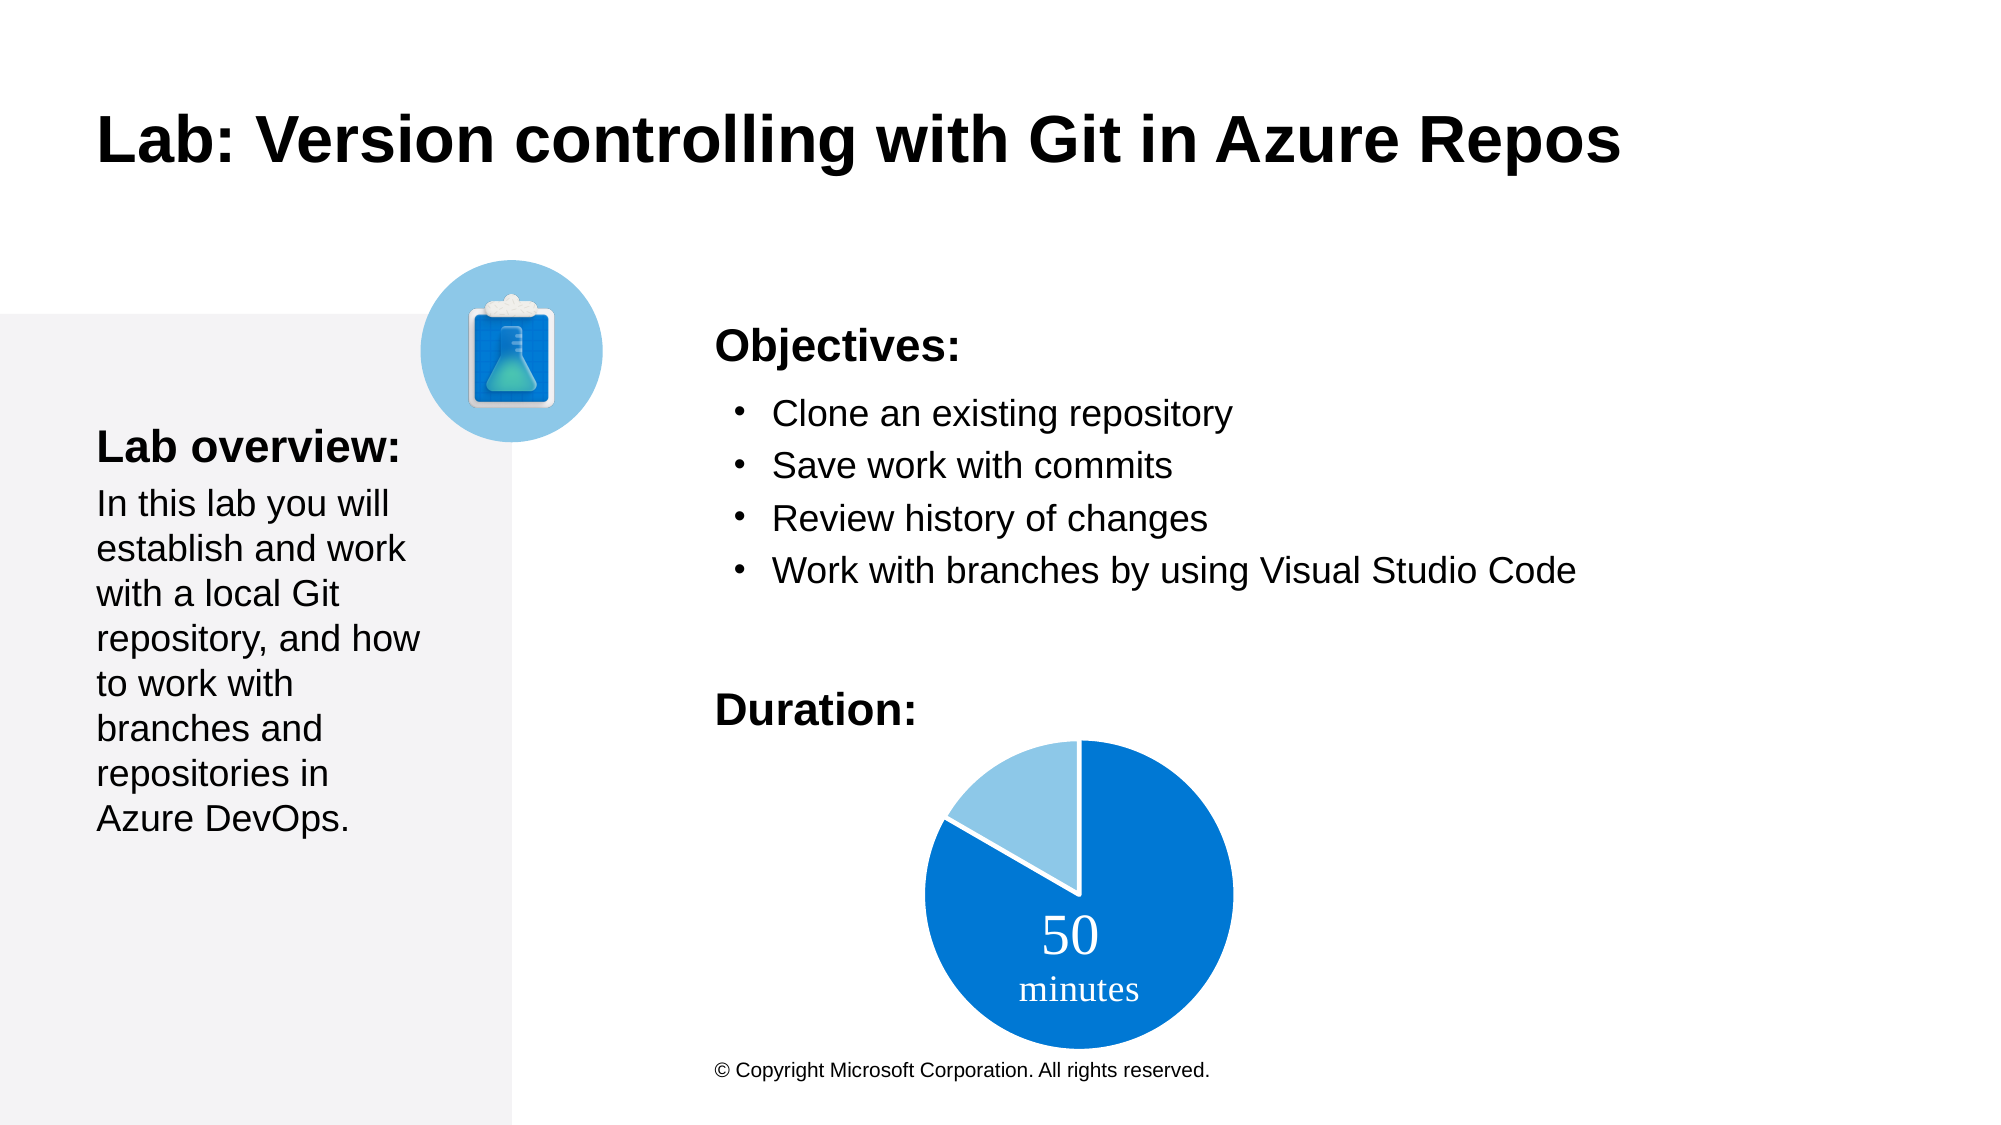

# Lab: Version controlling with Git in Azure Repos
Objectives:
Clone an existing repository
Save work with commits
Review history of changes
Work with branches by using Visual Studio Code
Lab overview:
In this lab you will establish and work with a local Git repository, and how to work with branches and repositories in Azure DevOps.
Duration:

### Chart

| Category | Time |
|---|---|
| Challenge | 50.0 |
| Hour | 10.0 |